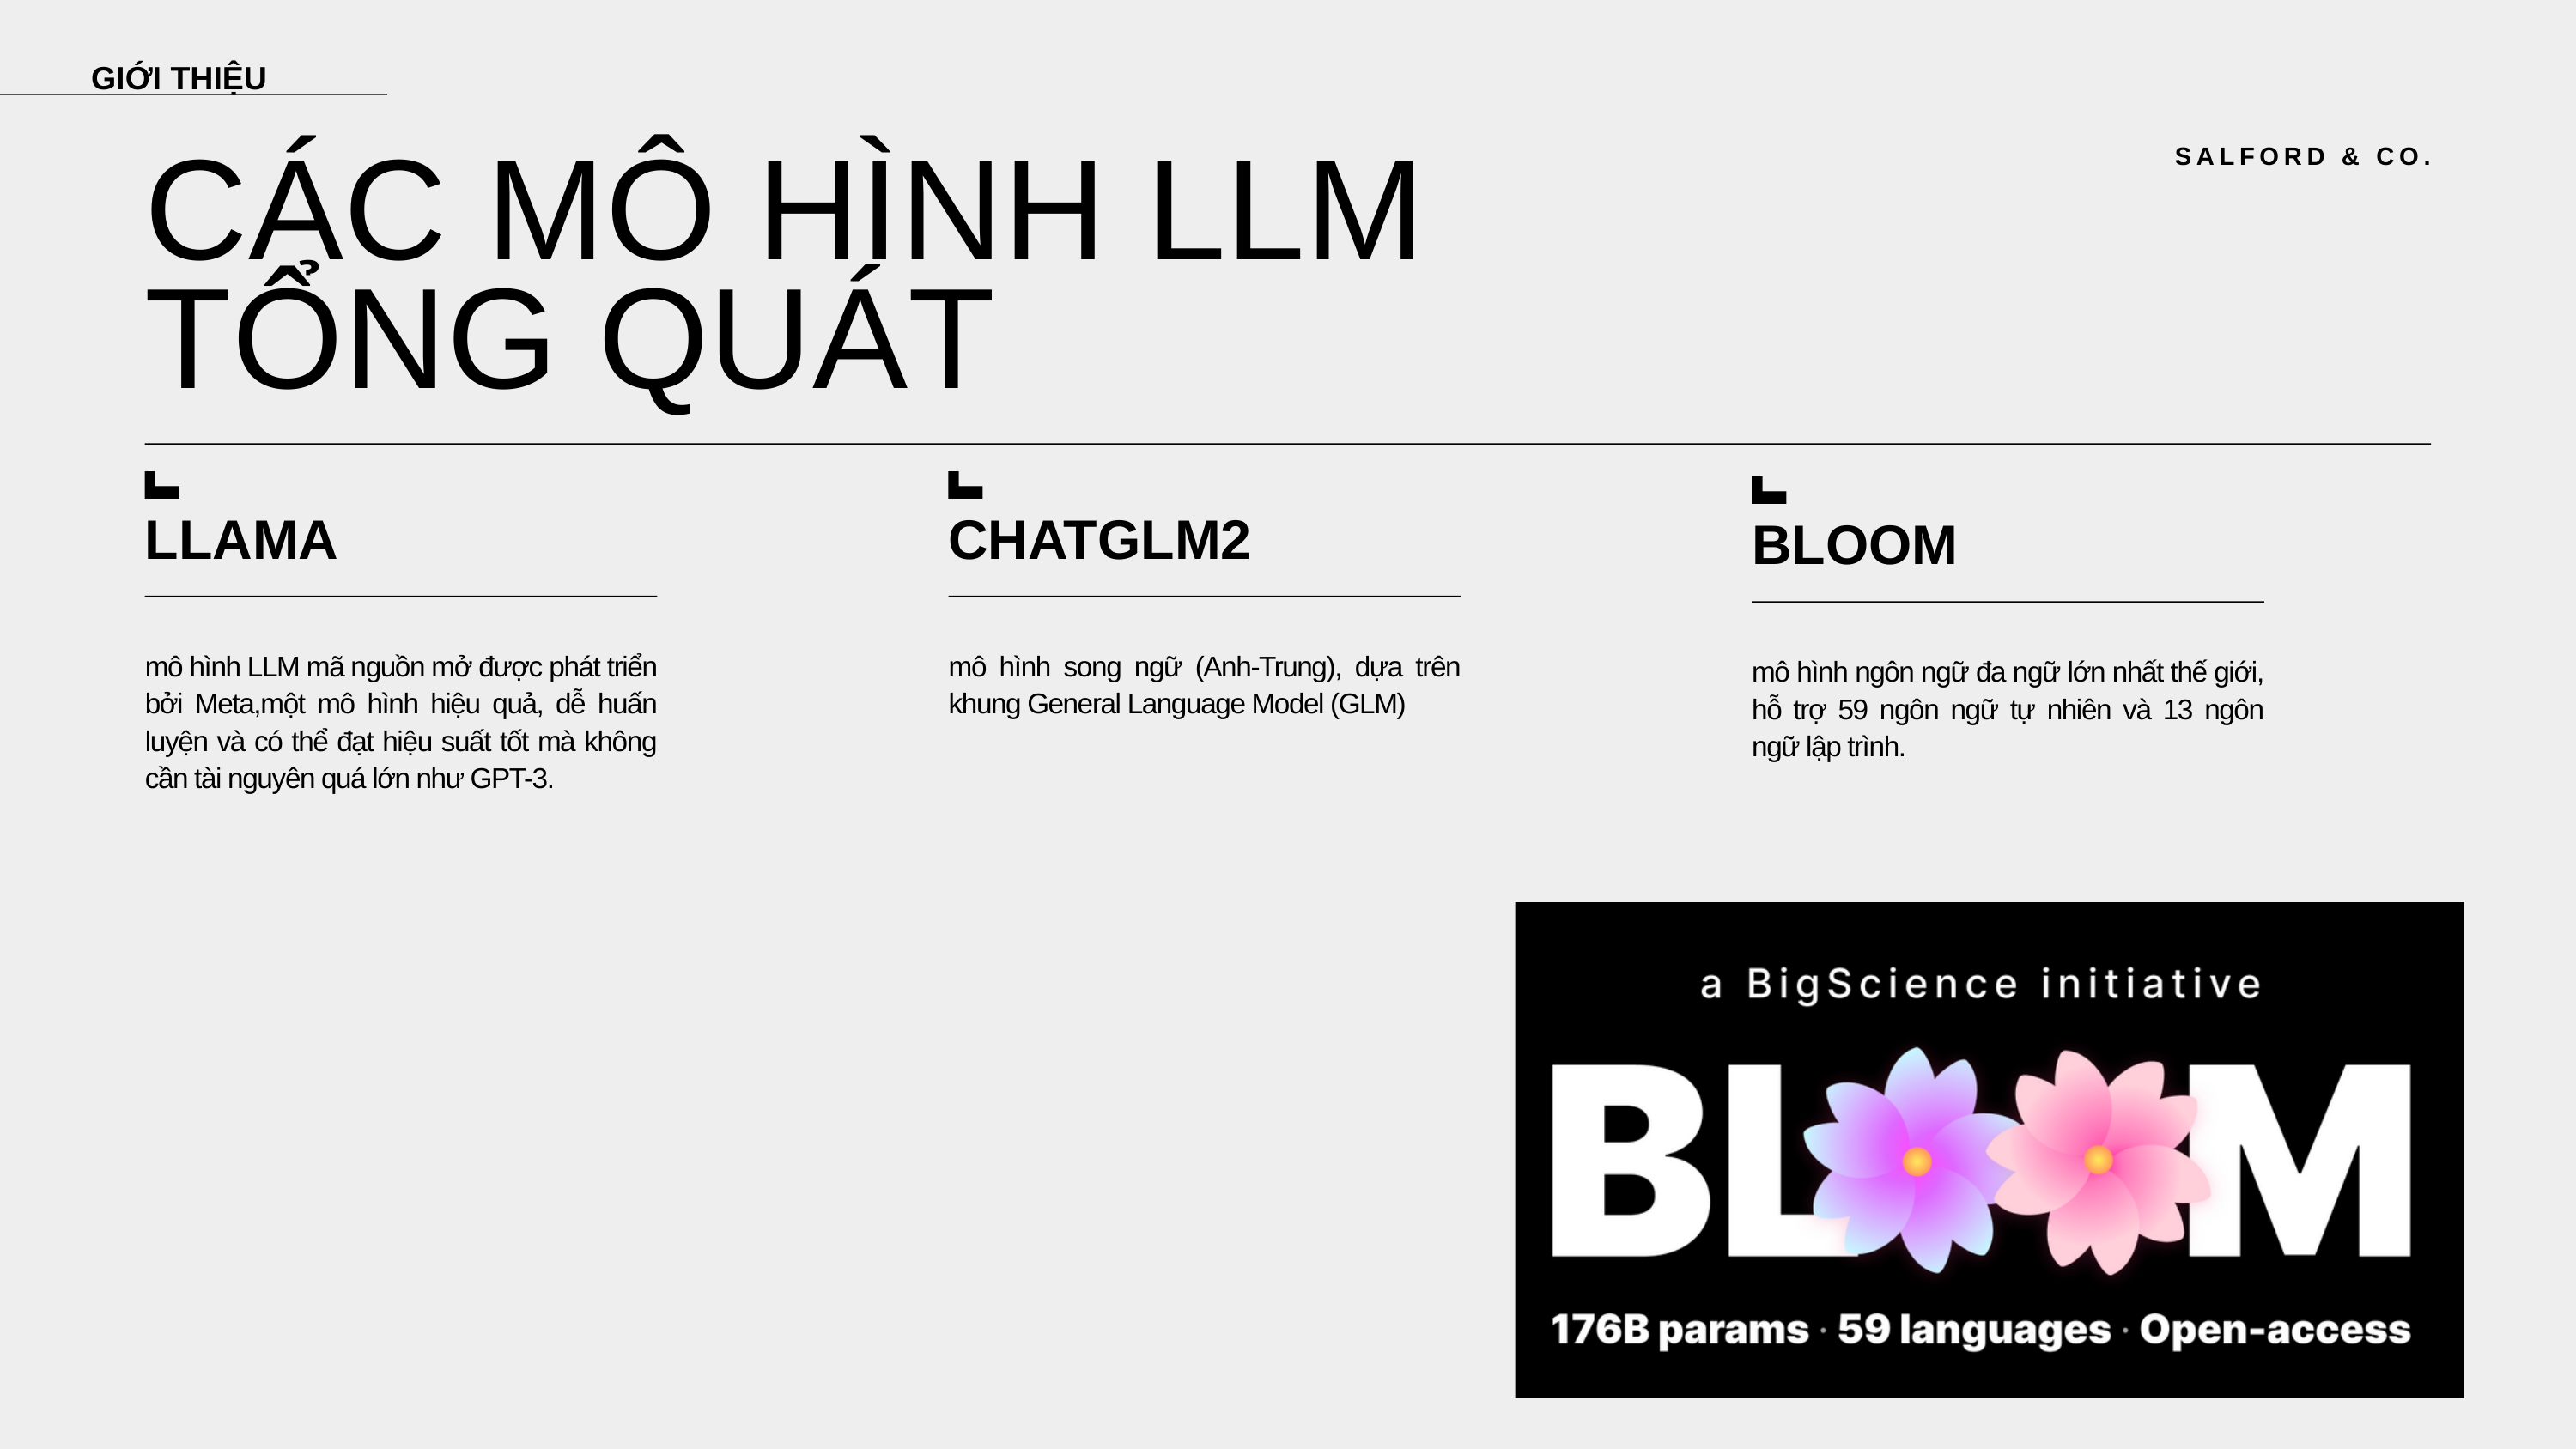

GIỚI THIỆU

SALFORD & CO.
CÁC MÔ HÌNH LLM TỔNG QUÁT

LLAMA
CHATGLM2
BLOOM

mô hình LLM mã nguồn mở được phát triển bởi Meta,một mô hình hiệu quả, dễ huấn luyện và có thể đạt hiệu suất tốt mà không cần tài nguyên quá lớn như GPT-3.
mô hình song ngữ (Anh-Trung), dựa trên khung General Language Model (GLM)
mô hình ngôn ngữ đa ngữ lớn nhất thế giới, hỗ trợ 59 ngôn ngữ tự nhiên và 13 ngôn ngữ lập trình.